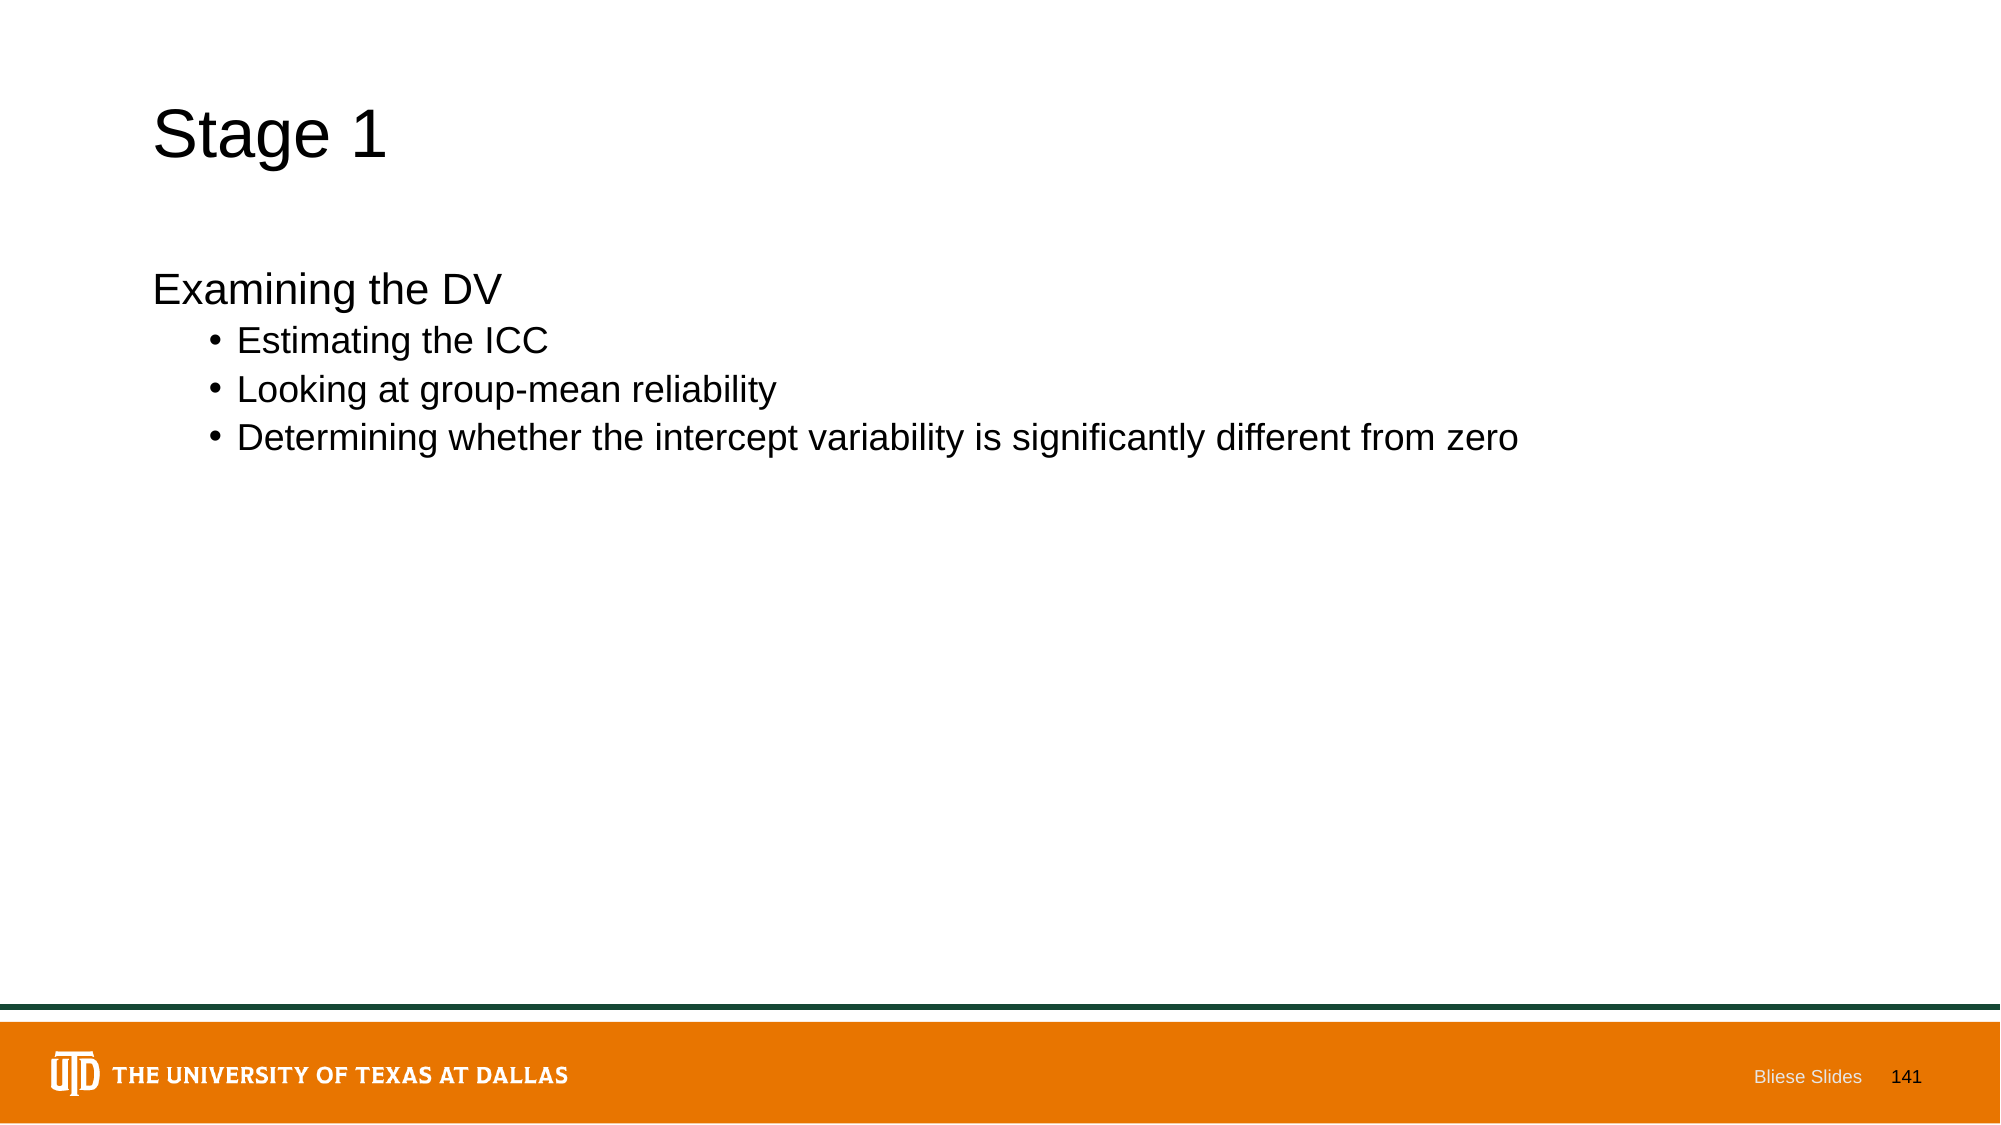

# Stage 1
Examining the DV
Estimating the ICC
Looking at group-mean reliability
Determining whether the intercept variability is significantly different from zero

Bliese Slides
141